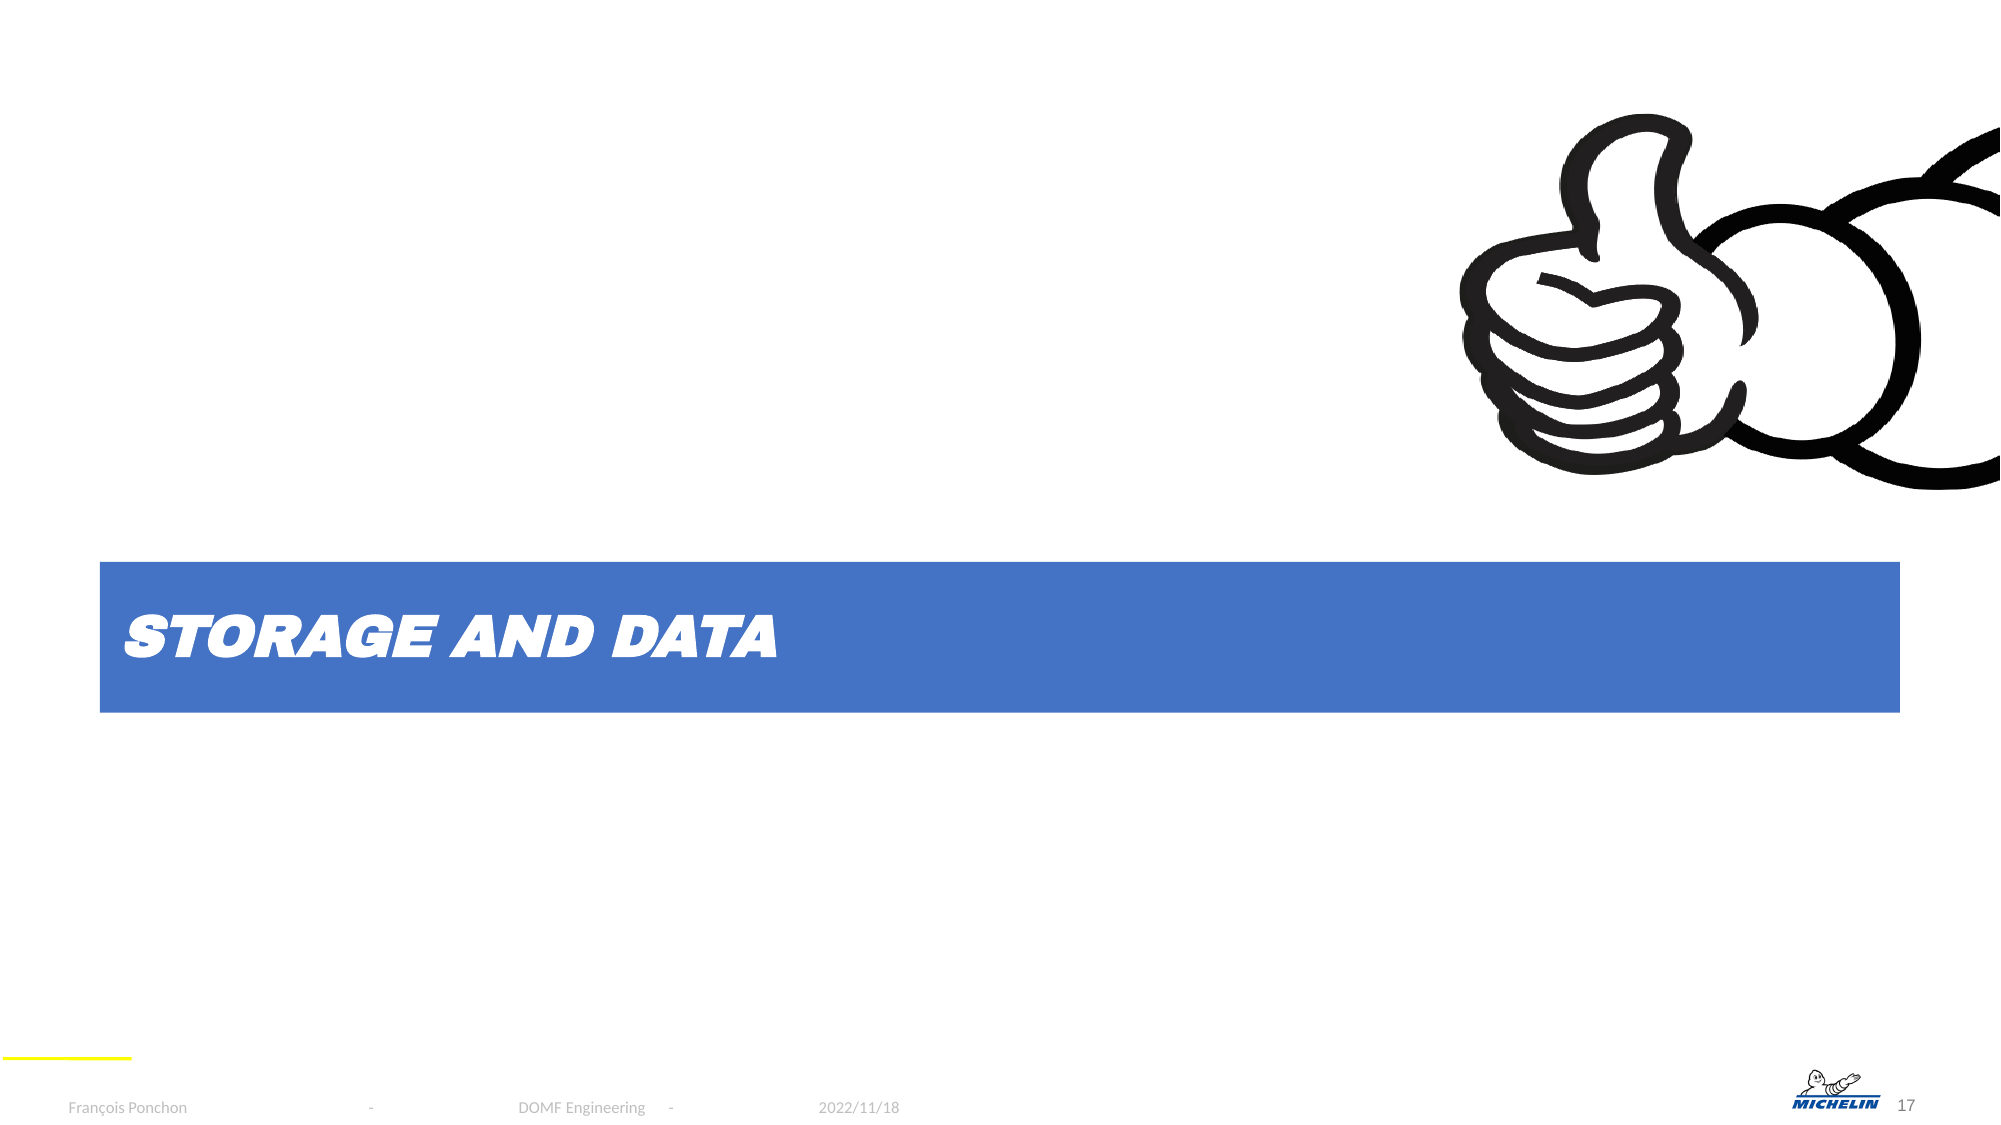

Michelin / Computer Vision
# Storage and data